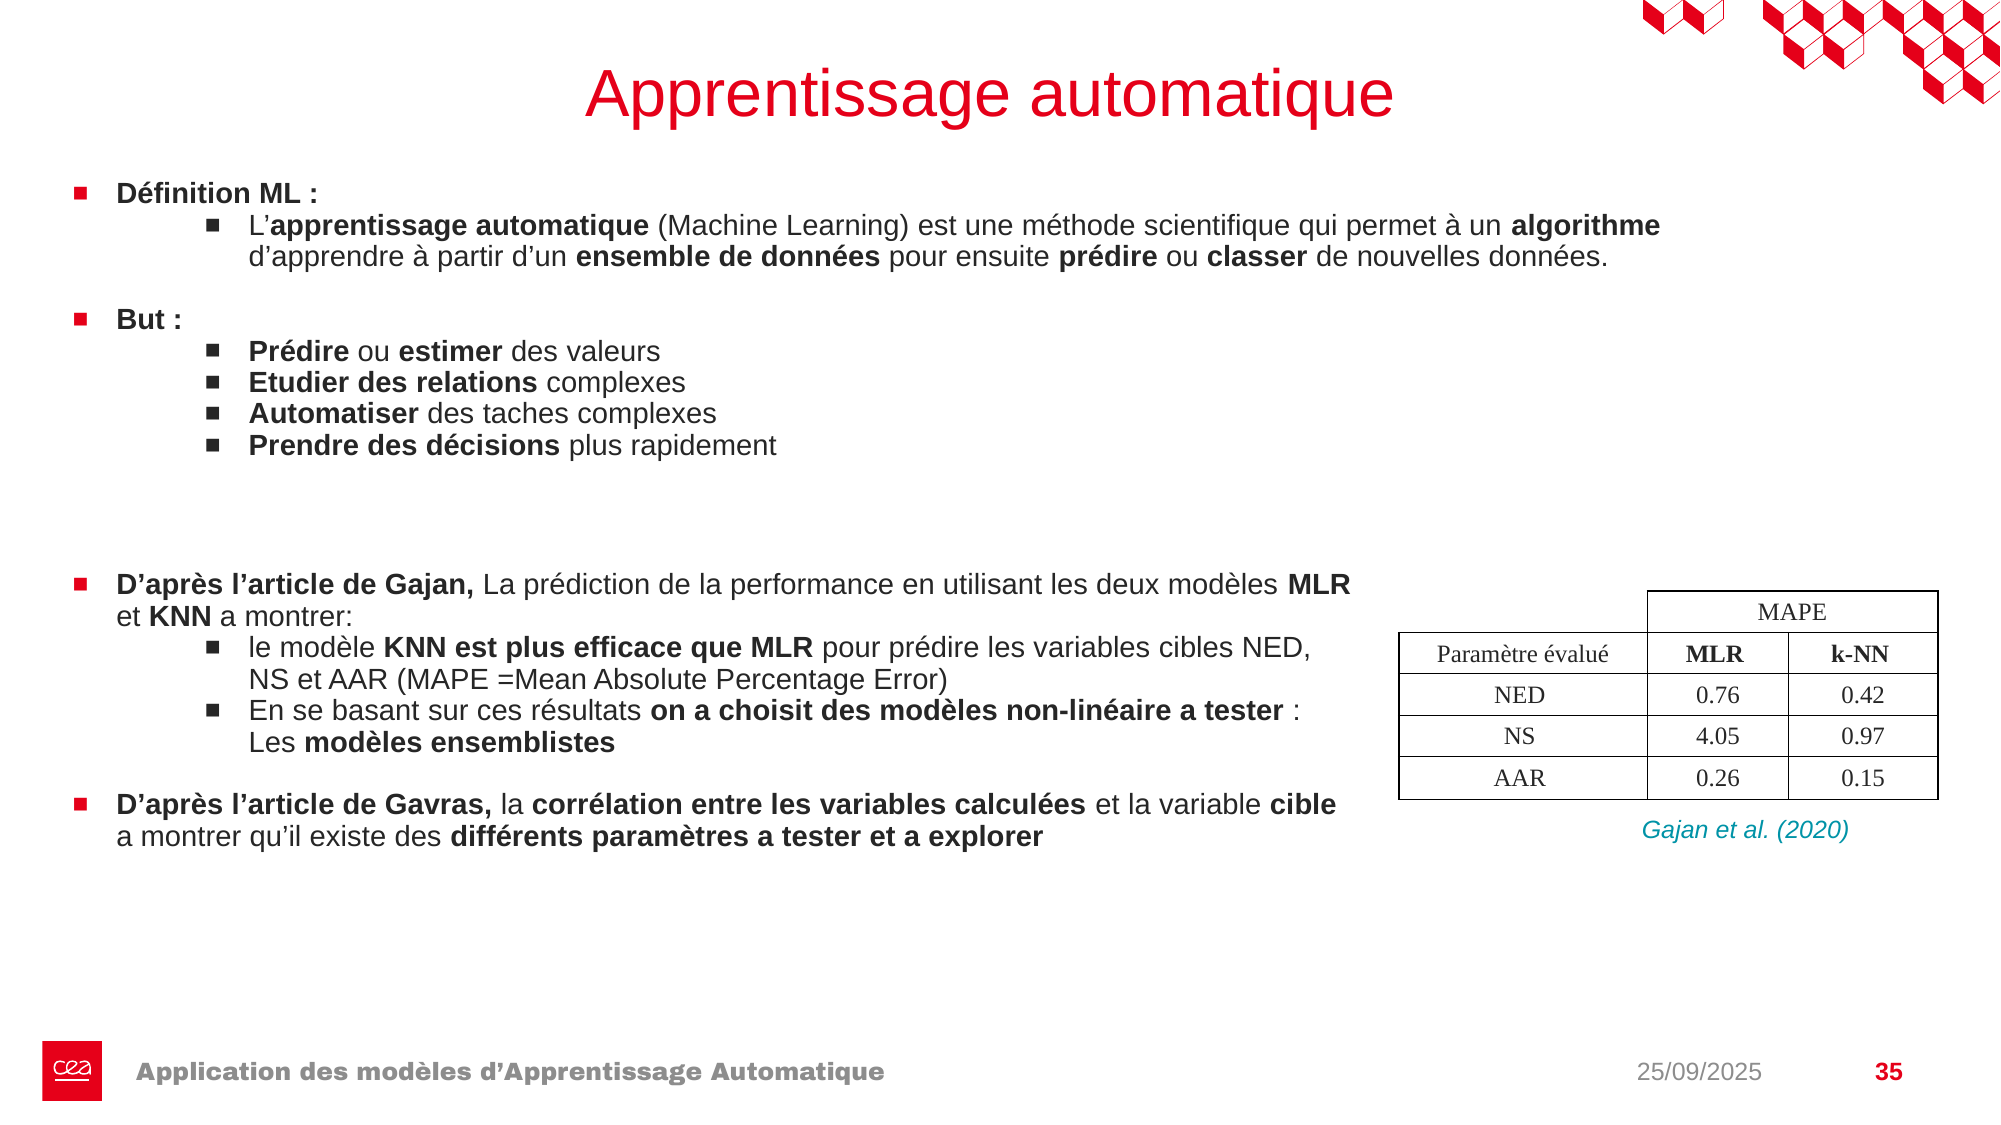

# Apprentissage automatique
Définition ML :
L’apprentissage automatique (Machine Learning) est une méthode scientifique qui permet à un algorithme d’apprendre à partir d’un ensemble de données pour ensuite prédire ou classer de nouvelles données.

But :
Prédire ou estimer des valeurs
Etudier des relations complexes
Automatiser des taches complexes
Prendre des décisions plus rapidement
D’après l’article de Gajan, La prédiction de la performance en utilisant les deux modèles MLR et KNN a montrer:
le modèle KNN est plus efficace que MLR pour prédire les variables cibles NED, NS et AAR (MAPE =Mean Absolute Percentage Error)
En se basant sur ces résultats on a choisit des modèles non-linéaire a tester : Les modèles ensemblistes

D’après l’article de Gavras, la corrélation entre les variables calculées et la variable cible a montrer qu’il existe des différents paramètres a tester et a explorer

|  | MAPE |  |
| --- | --- | --- |
| Paramètre évalué | MLR | k-NN |
| NED | 0.76 | 0.42 |
| NS | 4.05 | 0.97 |
| AAR | 0.26 | 0.15 |
Gajan et al. (2020)
Application des modèles d’Apprentissage Automatique
25/09/2025
35